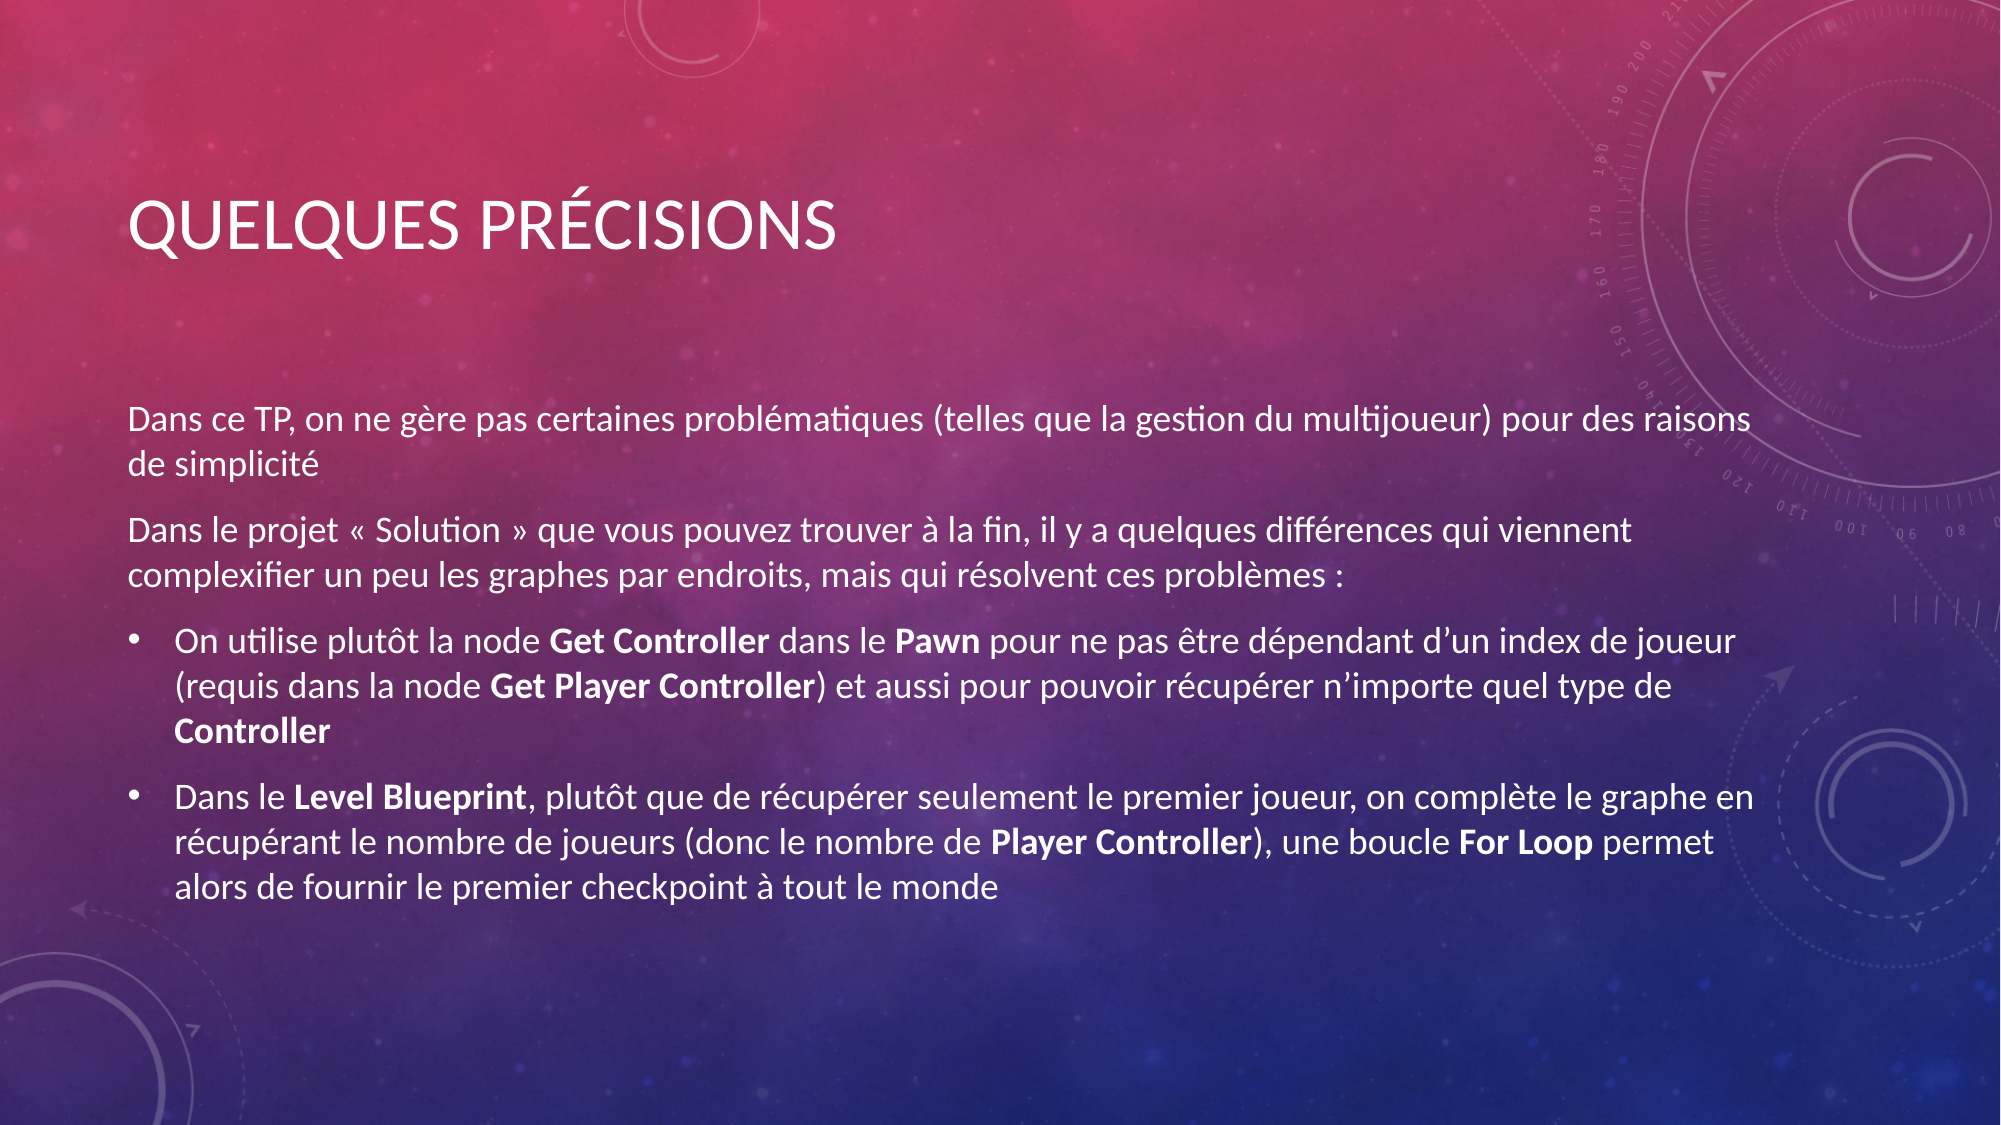

# Quelques précisions
Dans ce TP, on ne gère pas certaines problématiques (telles que la gestion du multijoueur) pour des raisons de simplicité
Dans le projet « Solution » que vous pouvez trouver à la fin, il y a quelques différences qui viennent complexifier un peu les graphes par endroits, mais qui résolvent ces problèmes :
On utilise plutôt la node Get Controller dans le Pawn pour ne pas être dépendant d’un index de joueur (requis dans la node Get Player Controller) et aussi pour pouvoir récupérer n’importe quel type de Controller
Dans le Level Blueprint, plutôt que de récupérer seulement le premier joueur, on complète le graphe en récupérant le nombre de joueurs (donc le nombre de Player Controller), une boucle For Loop permet alors de fournir le premier checkpoint à tout le monde